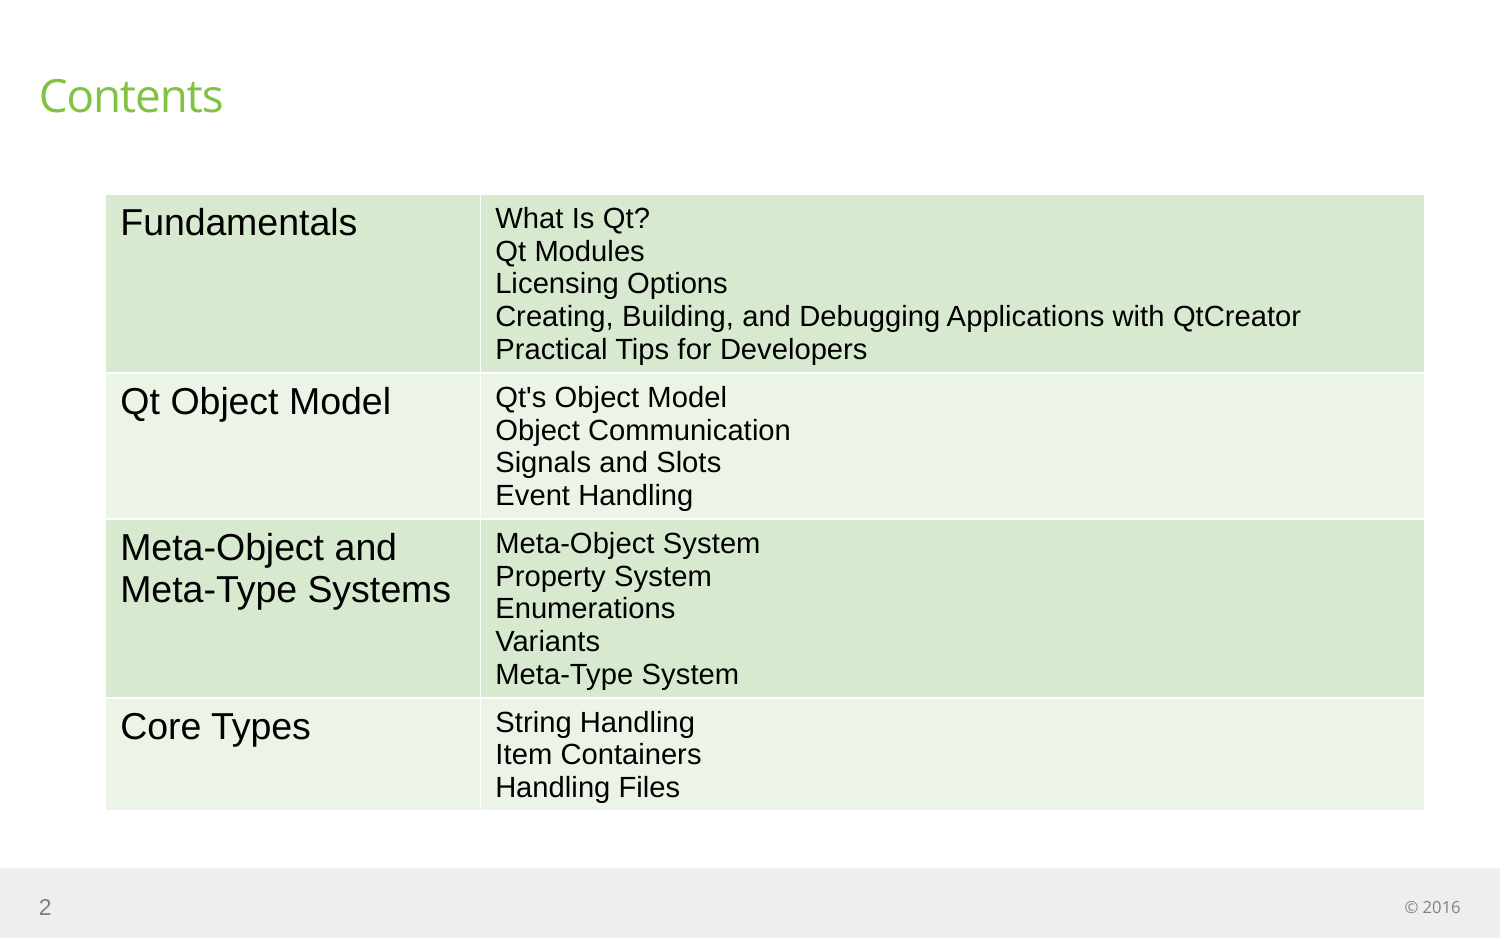

# Contents
| Fundamentals | What Is Qt? Qt Modules Licensing Options Creating, Building, and Debugging Applications with QtCreator Practical Tips for Developers |
| --- | --- |
| Qt Object Model | Qt's Object Model Object Communication Signals and Slots Event Handling |
| Meta-Object and Meta-Type Systems | Meta-Object System Property System Enumerations Variants Meta-Type System |
| Core Types | String Handling Item Containers Handling Files |
2
© 2016